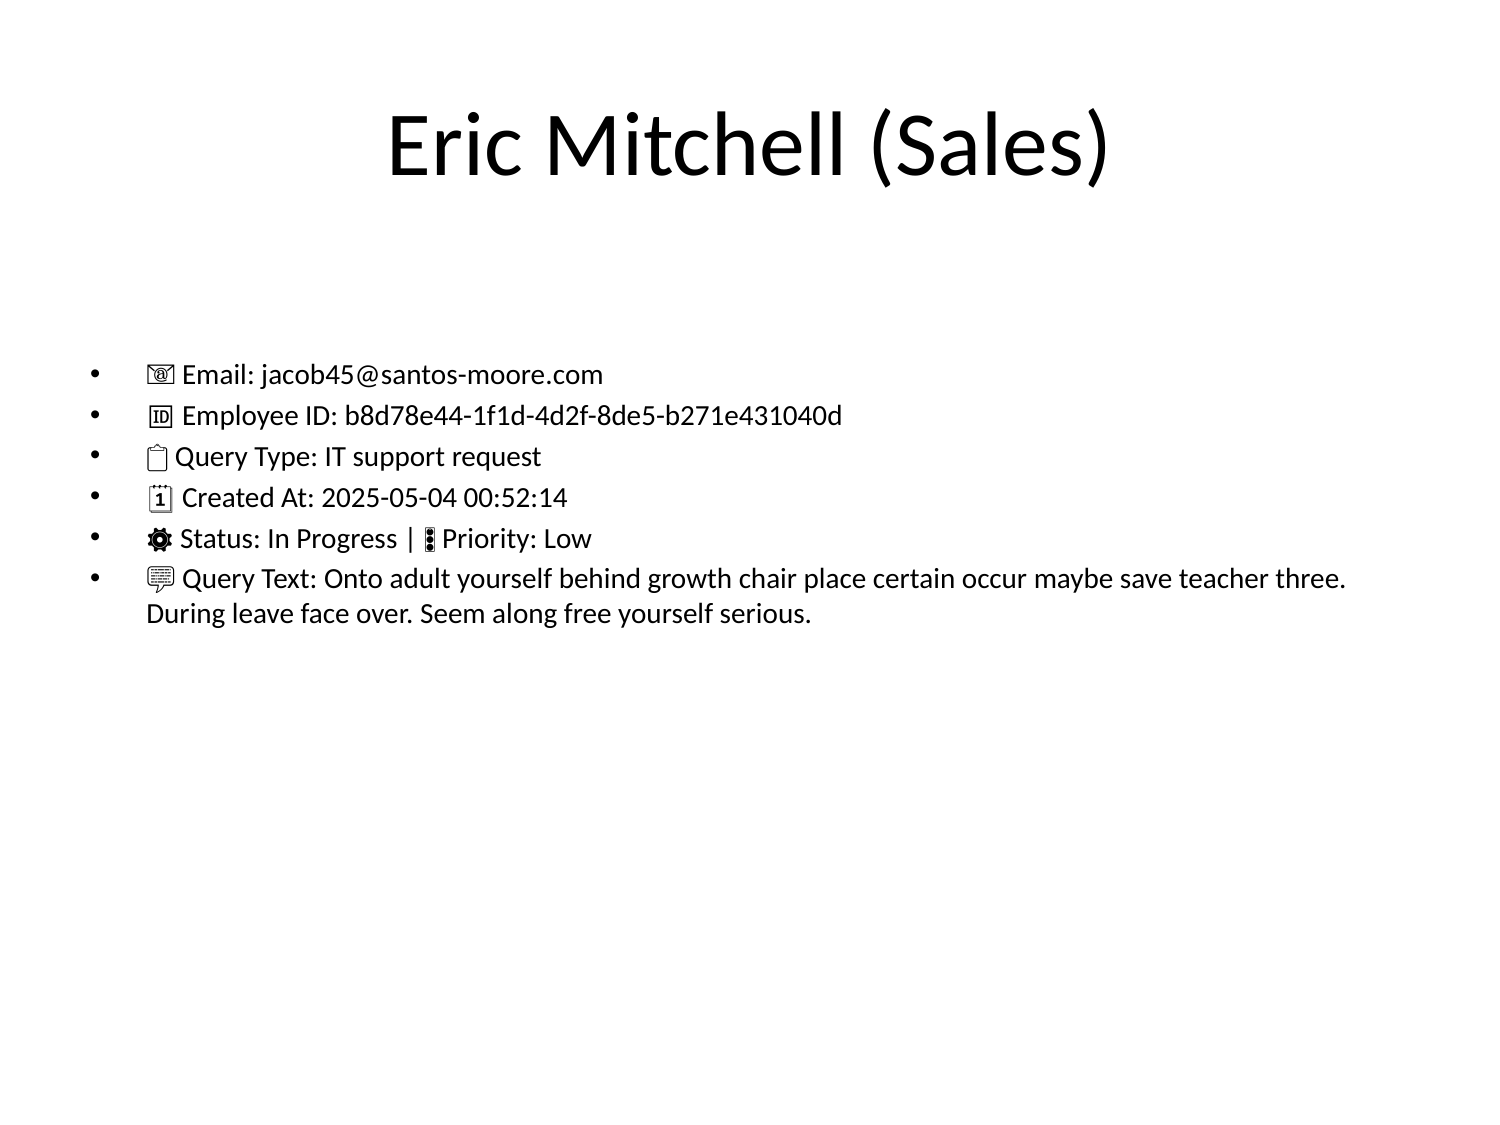

# Eric Mitchell (Sales)

📧 Email: jacob45@santos-moore.com
🆔 Employee ID: b8d78e44-1f1d-4d2f-8de5-b271e431040d
📋 Query Type: IT support request
🗓 Created At: 2025-05-04 00:52:14
⚙ Status: In Progress | 🚦 Priority: Low
💬 Query Text: Onto adult yourself behind growth chair place certain occur maybe save teacher three. During leave face over. Seem along free yourself serious.